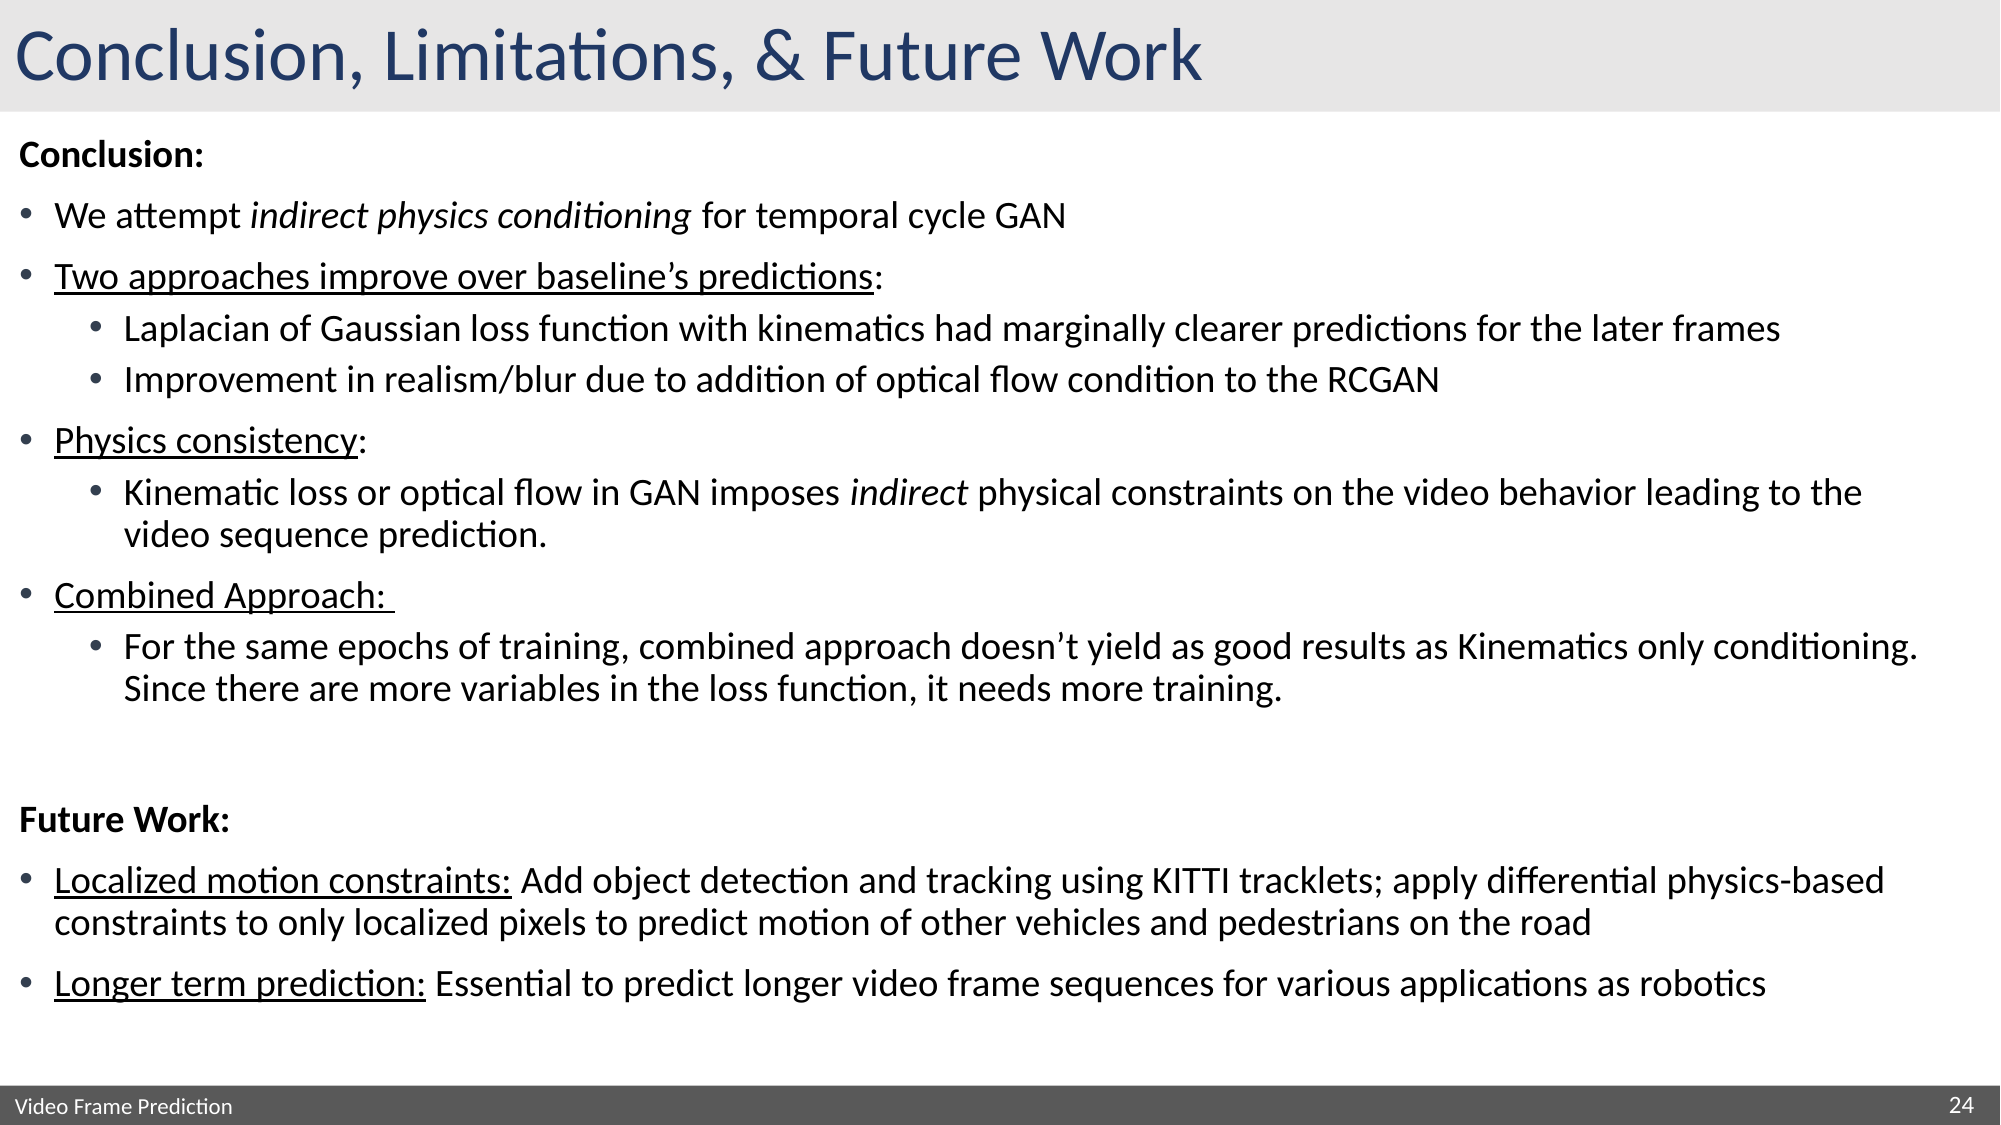

# Conclusion, Limitations, & Future Work
Conclusion:
We attempt indirect physics conditioning for temporal cycle GAN
Two approaches improve over baseline’s predictions:
Laplacian of Gaussian loss function with kinematics had marginally clearer predictions for the later frames
Improvement in realism/blur due to addition of optical flow condition to the RCGAN
Physics consistency:
Kinematic loss or optical flow in GAN imposes indirect physical constraints on the video behavior leading to the video sequence prediction.
Combined Approach:
For the same epochs of training, combined approach doesn’t yield as good results as Kinematics only conditioning. Since there are more variables in the loss function, it needs more training.

Future Work:
Localized motion constraints: Add object detection and tracking using KITTI tracklets; apply differential physics-based constraints to only localized pixels to predict motion of other vehicles and pedestrians on the road
Longer term prediction: Essential to predict longer video frame sequences for various applications as robotics
24